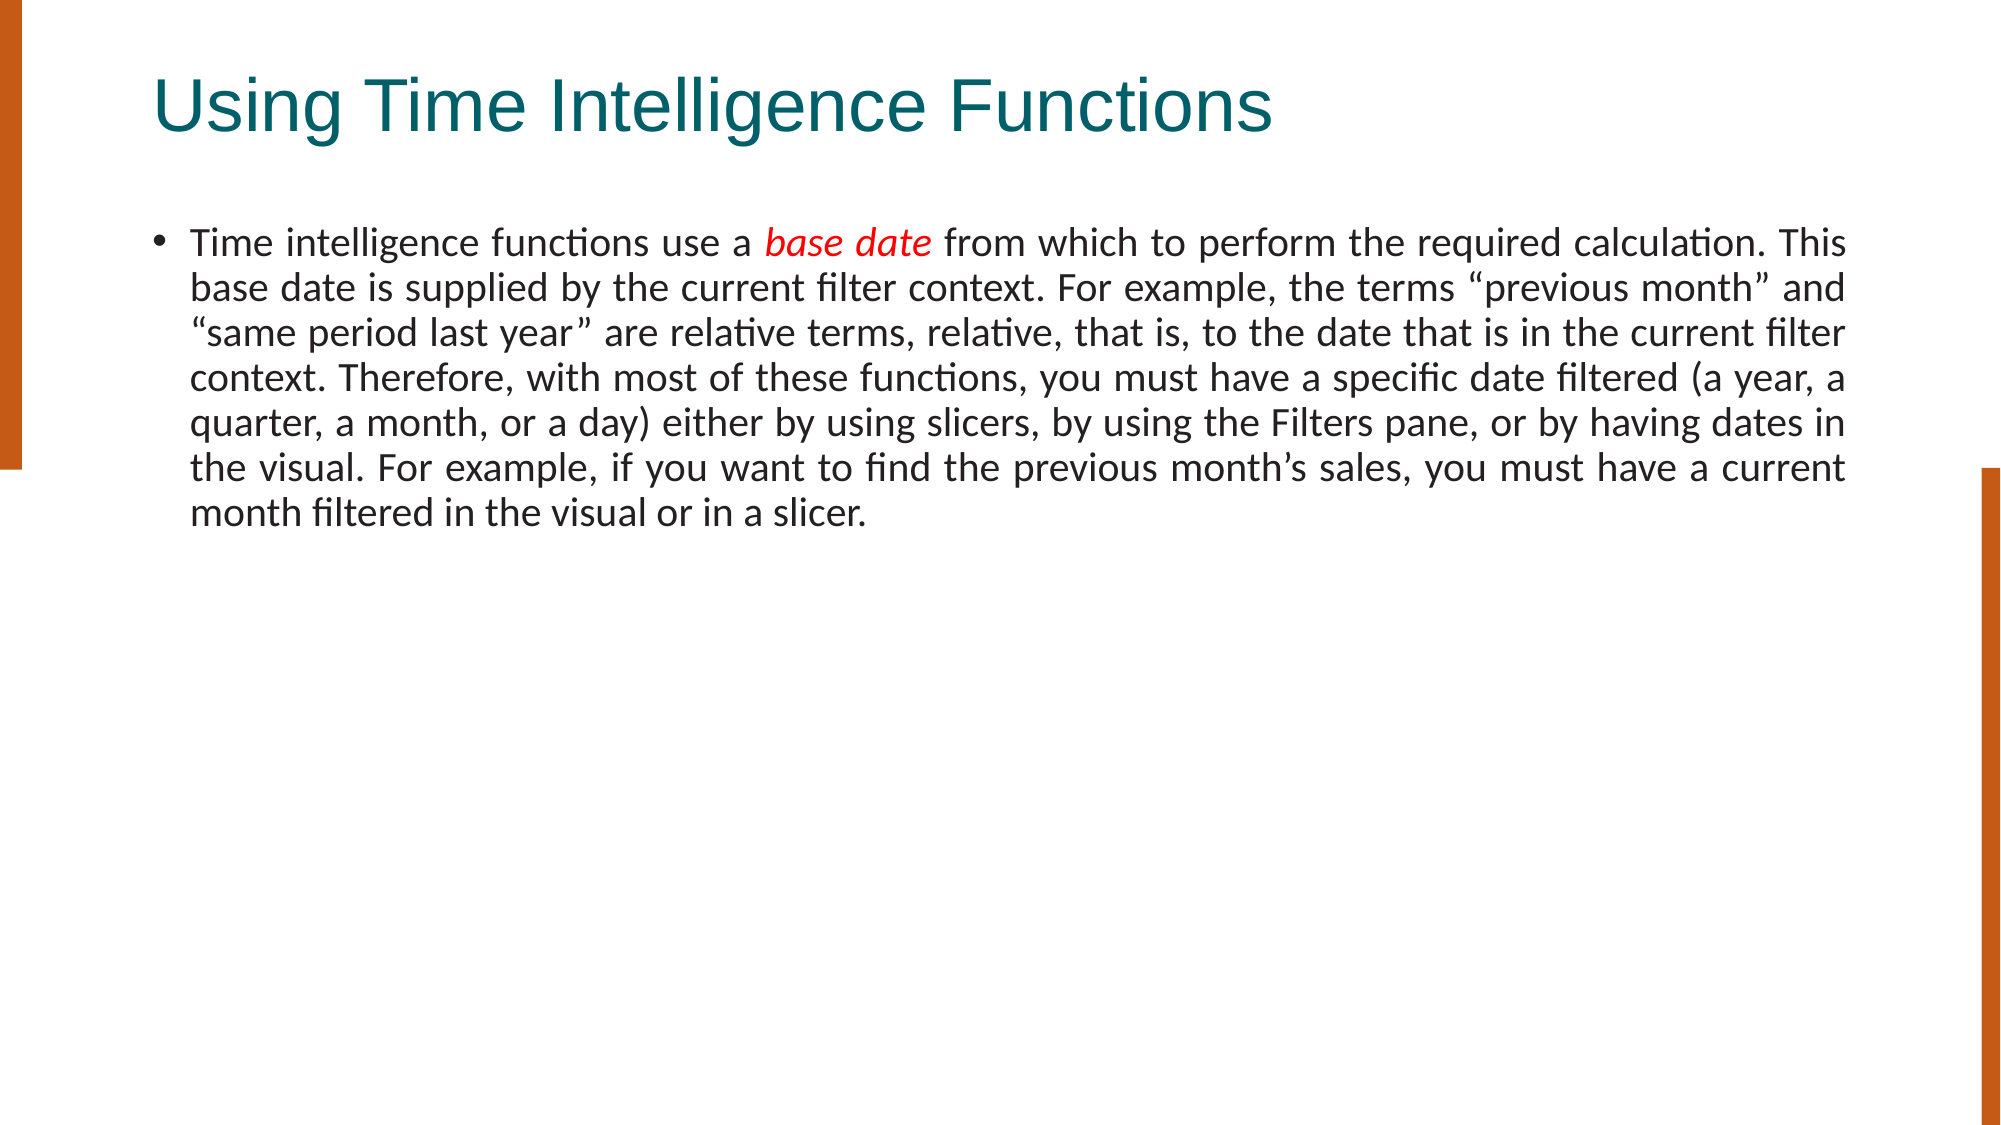

# Using Time Intelligence Functions
Time intelligence functions use a base date from which to perform the required calculation. This base date is supplied by the current filter context. For example, the terms “previous month” and “same period last year” are relative terms, relative, that is, to the date that is in the current filter context. Therefore, with most of these functions, you must have a specific date filtered (a year, a quarter, a month, or a day) either by using slicers, by using the Filters pane, or by having dates in the visual. For example, if you want to find the previous month’s sales, you must have a current month filtered in the visual or in a slicer.